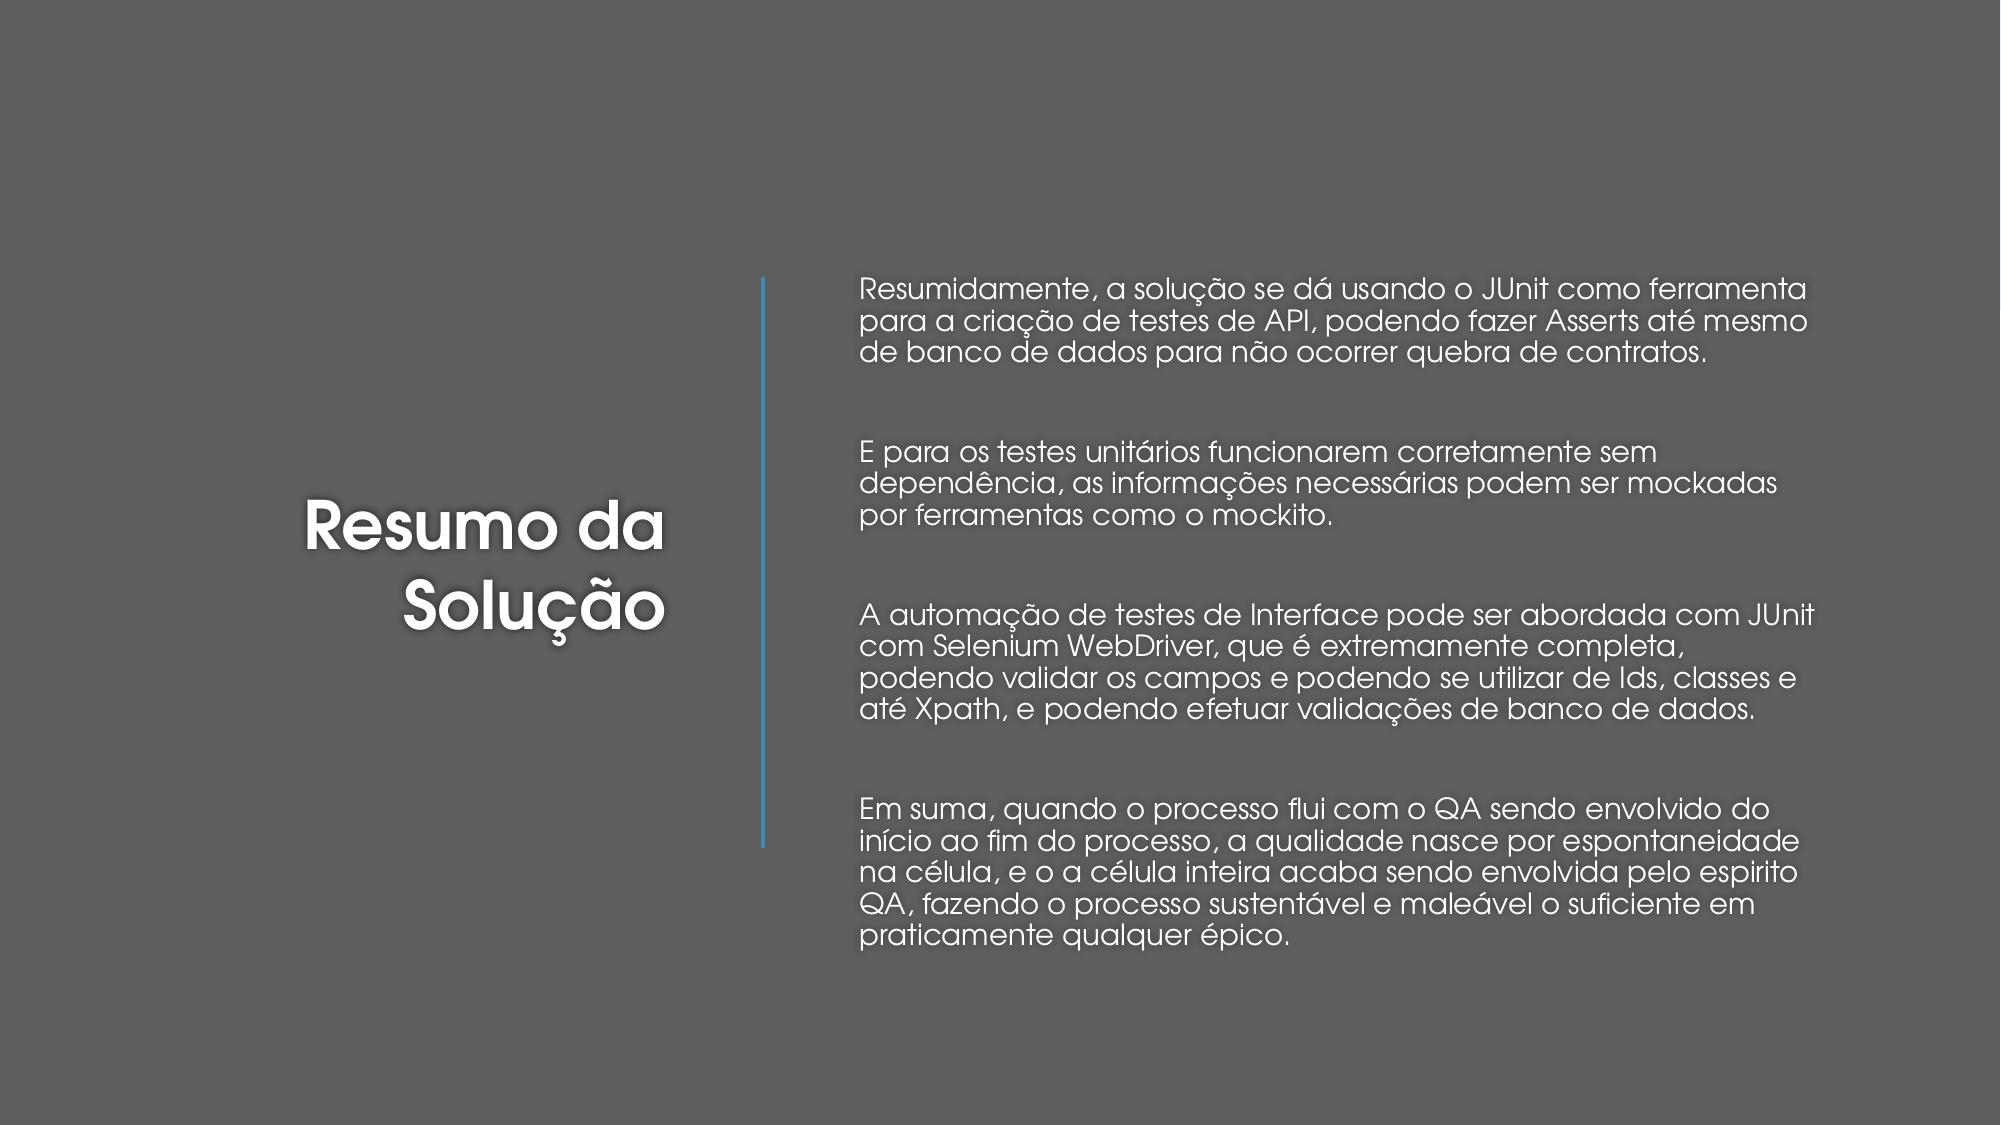

Resumidamente, a solução se dá usando o JUnit como ferramenta para a criação de testes de API, podendo fazer Asserts até mesmo de banco de dados para não ocorrer quebra de contratos.

E para os testes unitários funcionarem corretamente sem dependência, as informações necessárias podem ser mockadas por ferramentas como o mockito.

A automação de testes de Interface pode ser abordada com JUnit com Selenium WebDriver, que é extremamente completa, podendo validar os campos e podendo se utilizar de Ids, classes e até Xpath, e podendo efetuar validações de banco de dados.

Em suma, quando o processo flui com o QA sendo envolvido do início ao fim do processo, a qualidade nasce por espontaneidade na célula, e o a célula inteira acaba sendo envolvida pelo espirito QA, fazendo o processo sustentável e maleável o suficiente em praticamente qualquer épico.
# Resumo da Solução